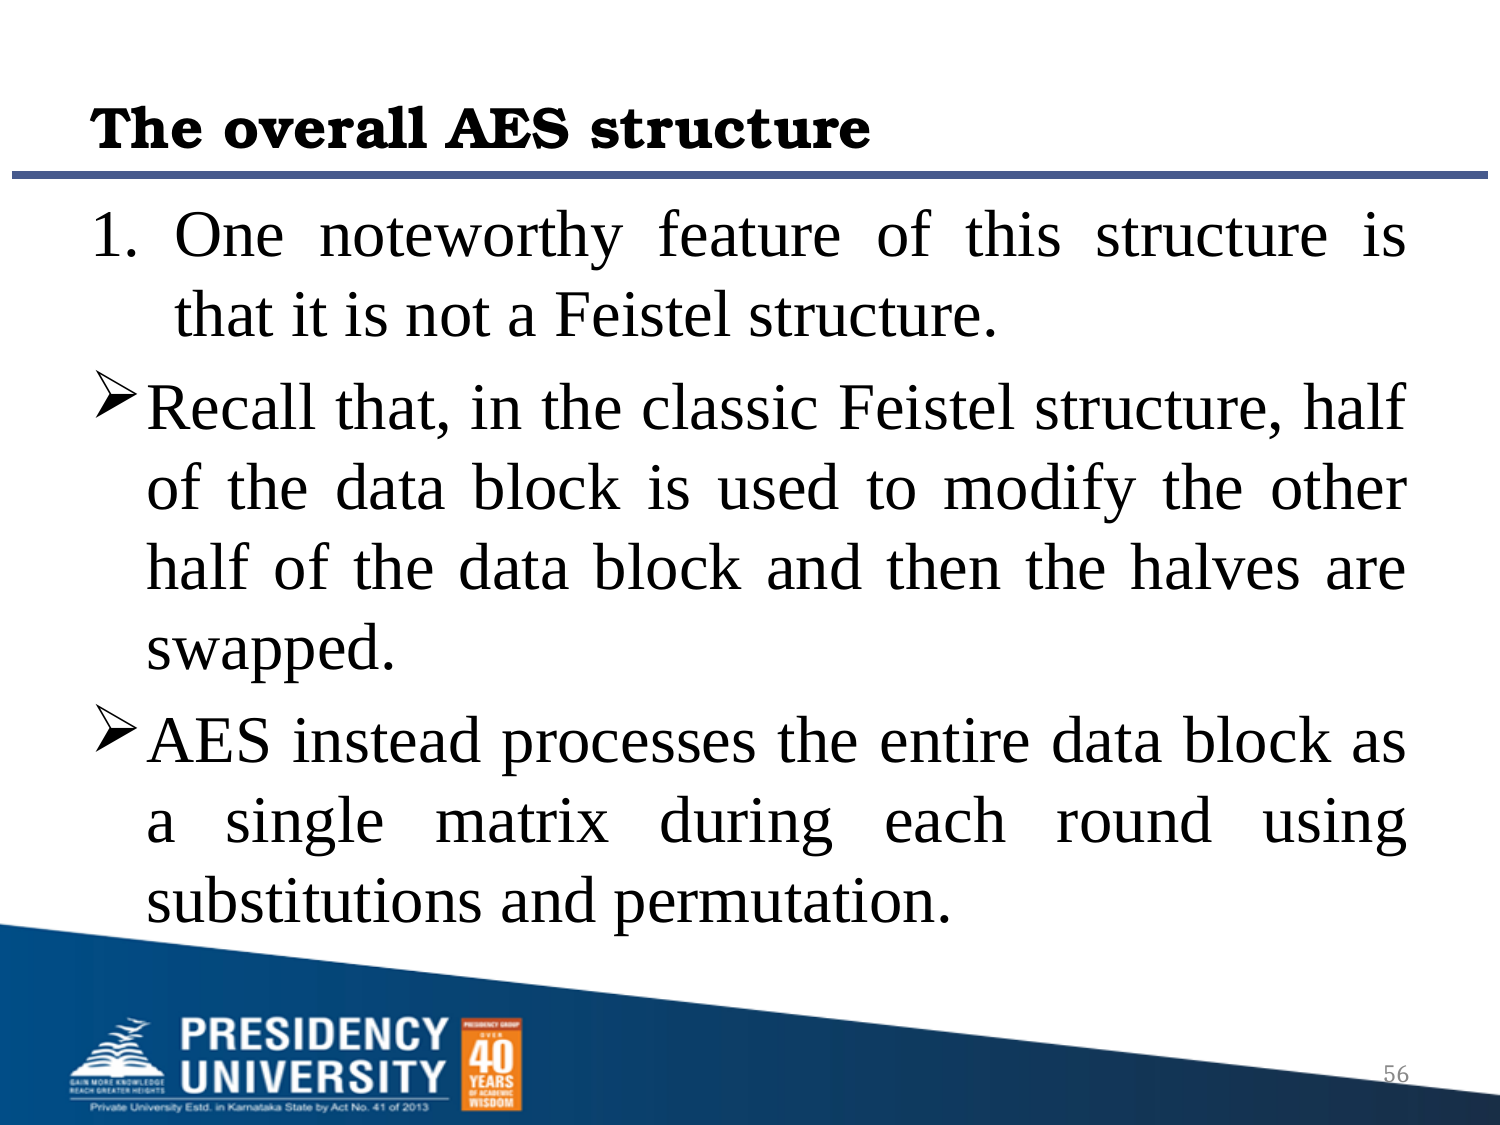

# The overall AES structure
One noteworthy feature of this structure is that it is not a Feistel structure.
Recall that, in the classic Feistel structure, half of the data block is used to modify the other half of the data block and then the halves are swapped.
AES instead processes the entire data block as a single matrix during each round using substitutions and permutation.

56